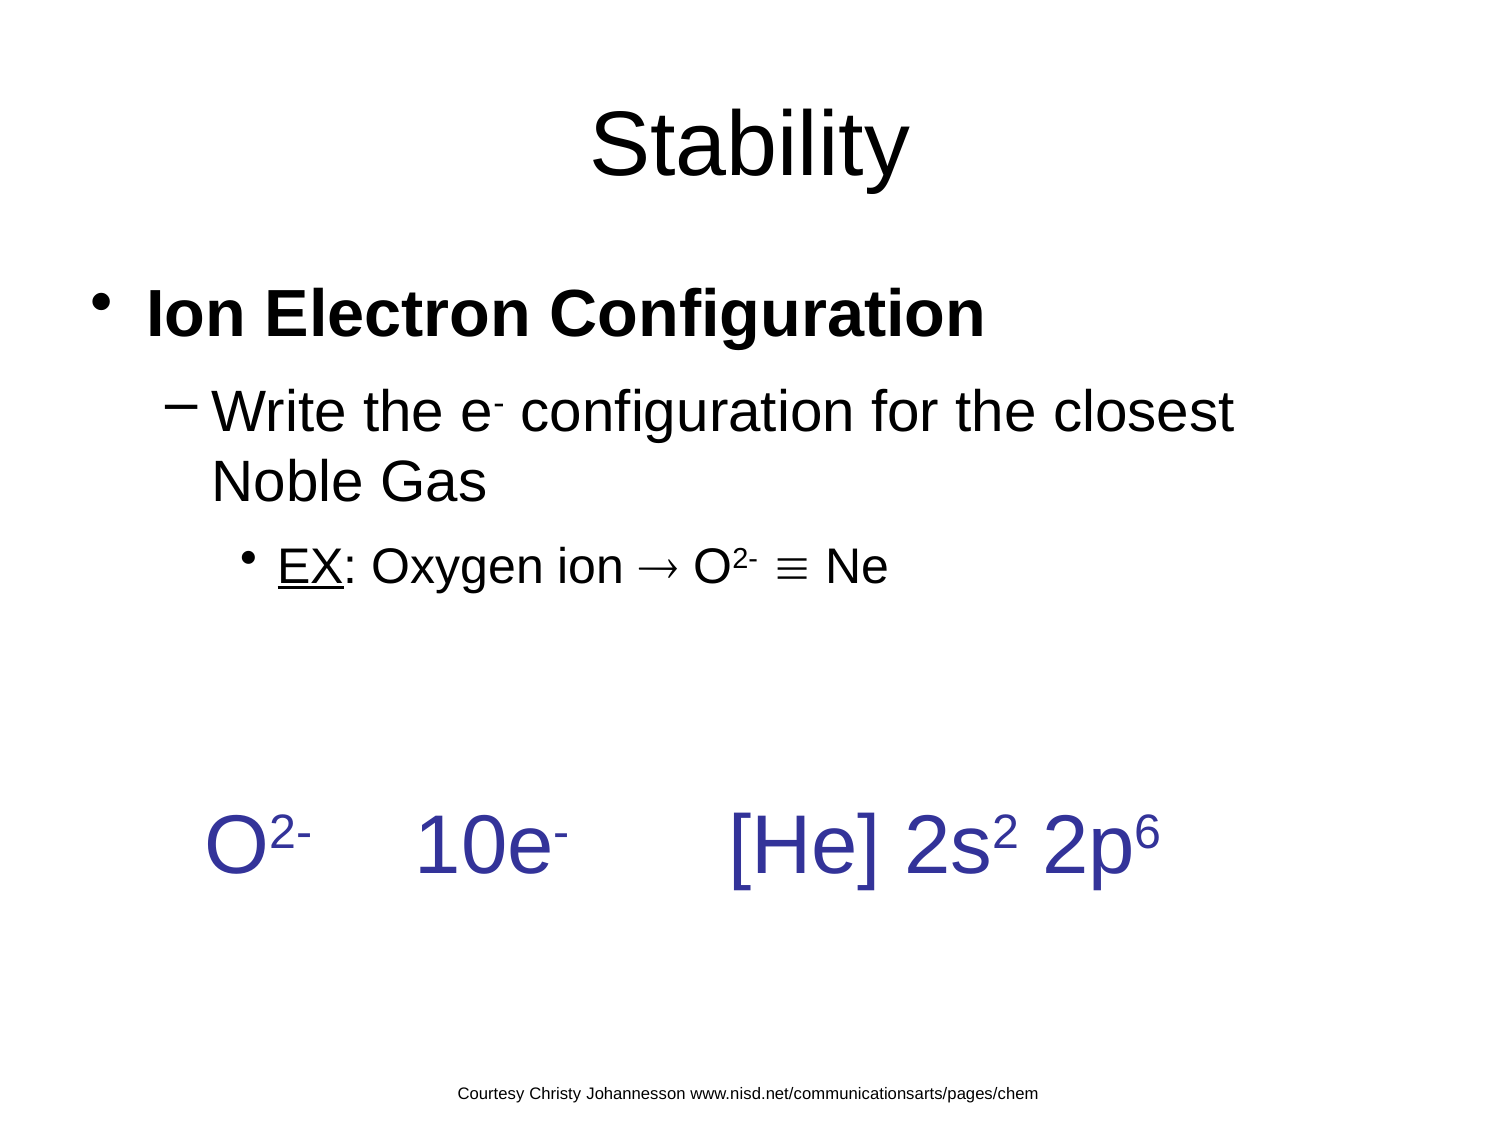

# Stability
Ion Electron Configuration
Write the e- configuration for the closest Noble Gas
EX: Oxygen ion → O2- ≡ Ne
O2- 	 10e-   	  [He] 2s2 2p6
Courtesy Christy Johannesson www.nisd.net/communicationsarts/pages/chem